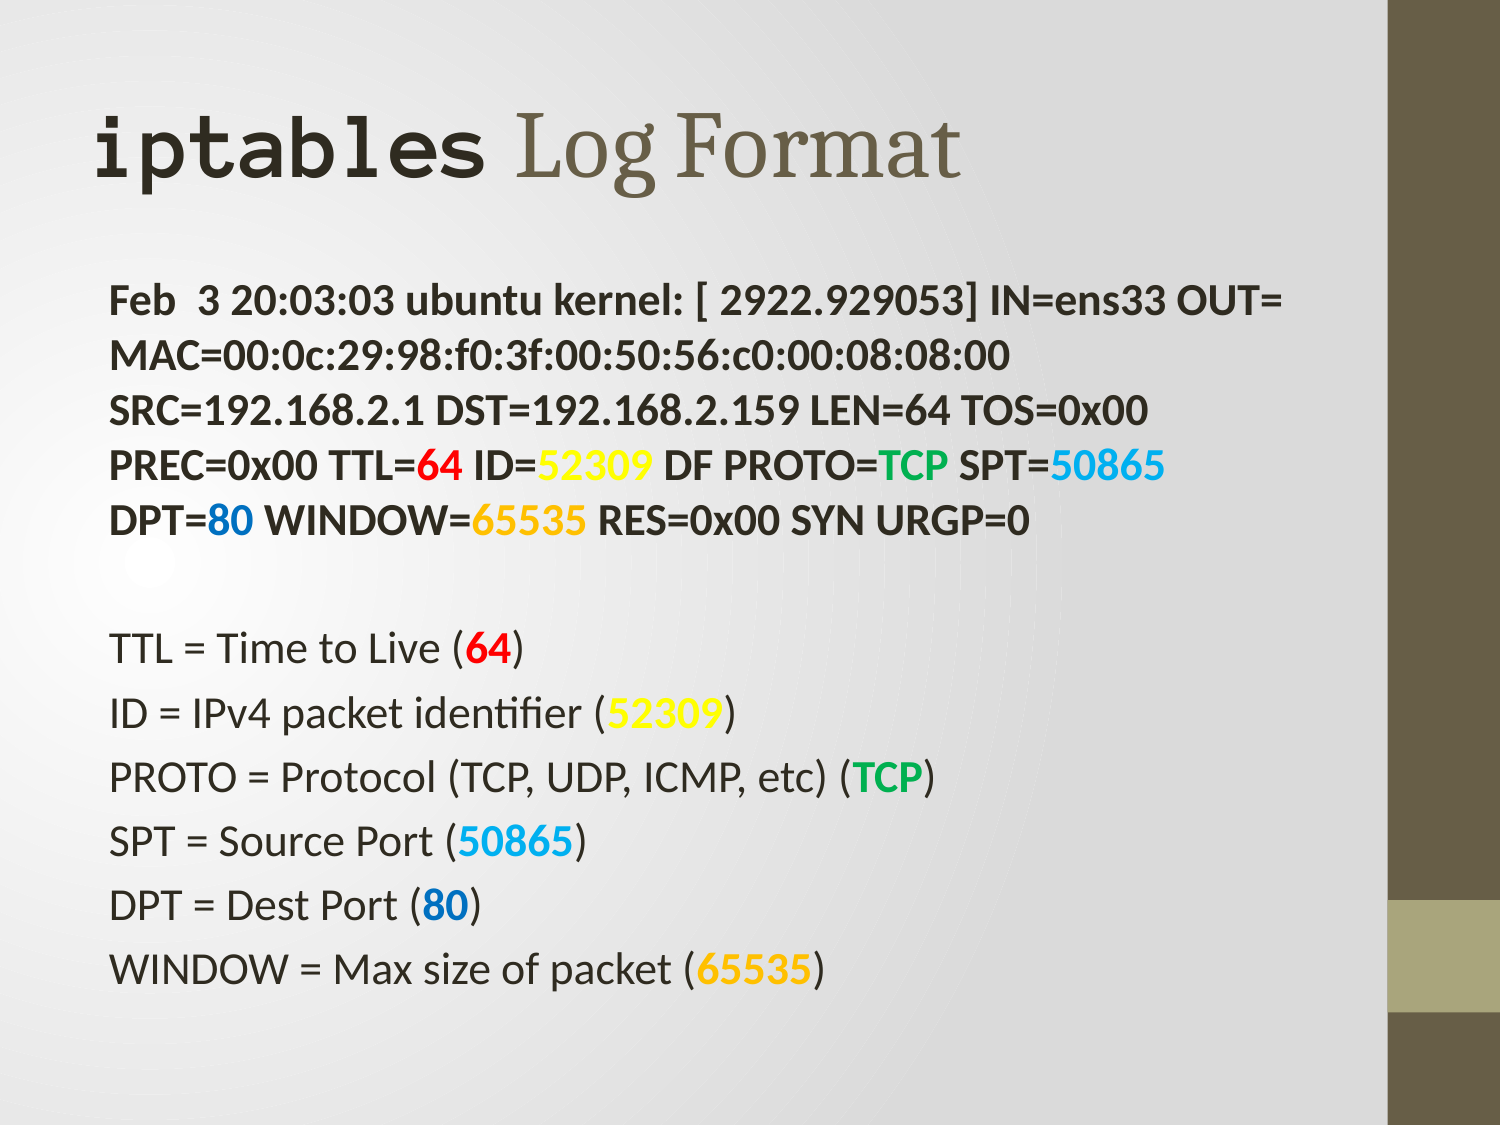

# iptables Log Format
Feb  3 20:03:03 ubuntu kernel: [ 2922.929053] IN=ens33 OUT= MAC=00:0c:29:98:f0:3f:00:50:56:c0:00:08:08:00 SRC=192.168.2.1 DST=192.168.2.159 LEN=64 TOS=0x00 PREC=0x00 TTL=64 ID=52309 DF PROTO=TCP SPT=50865 DPT=80 WINDOW=65535 RES=0x00 SYN URGP=0

TTL = Time to Live (64)
ID = IPv4 packet identifier (52309)
PROTO = Protocol (TCP, UDP, ICMP, etc) (TCP)
SPT = Source Port (50865)
DPT = Dest Port (80)
WINDOW = Max size of packet (65535)